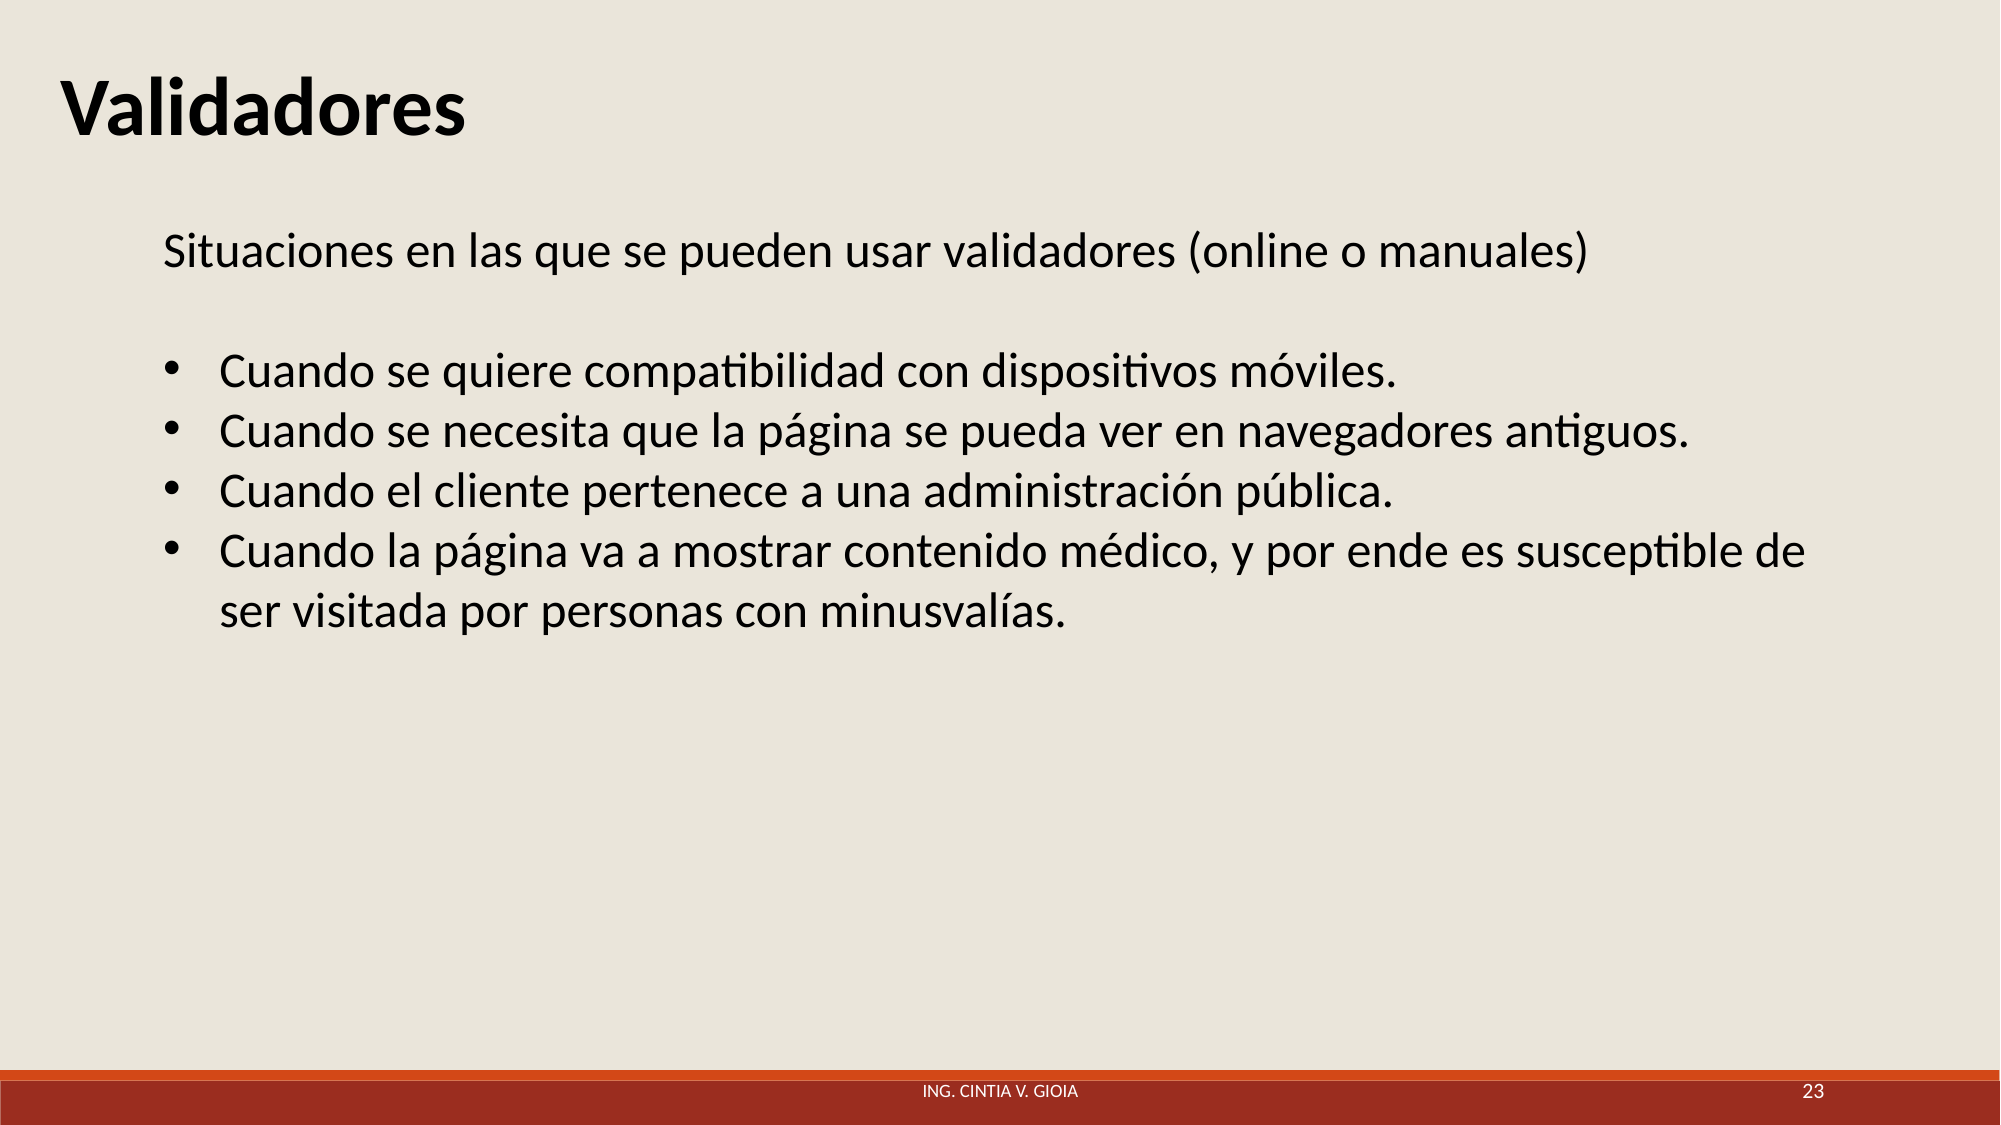

Validadores
Situaciones en las que se pueden usar validadores (online o manuales)

Cuando se quiere compatibilidad con dispositivos móviles.
Cuando se necesita que la página se pueda ver en navegadores antiguos.
Cuando el cliente pertenece a una administración pública.
Cuando la página va a mostrar contenido médico, y por ende es susceptible de ser visitada por personas con minusvalías.

Ing. Cintia V. Gioia
23